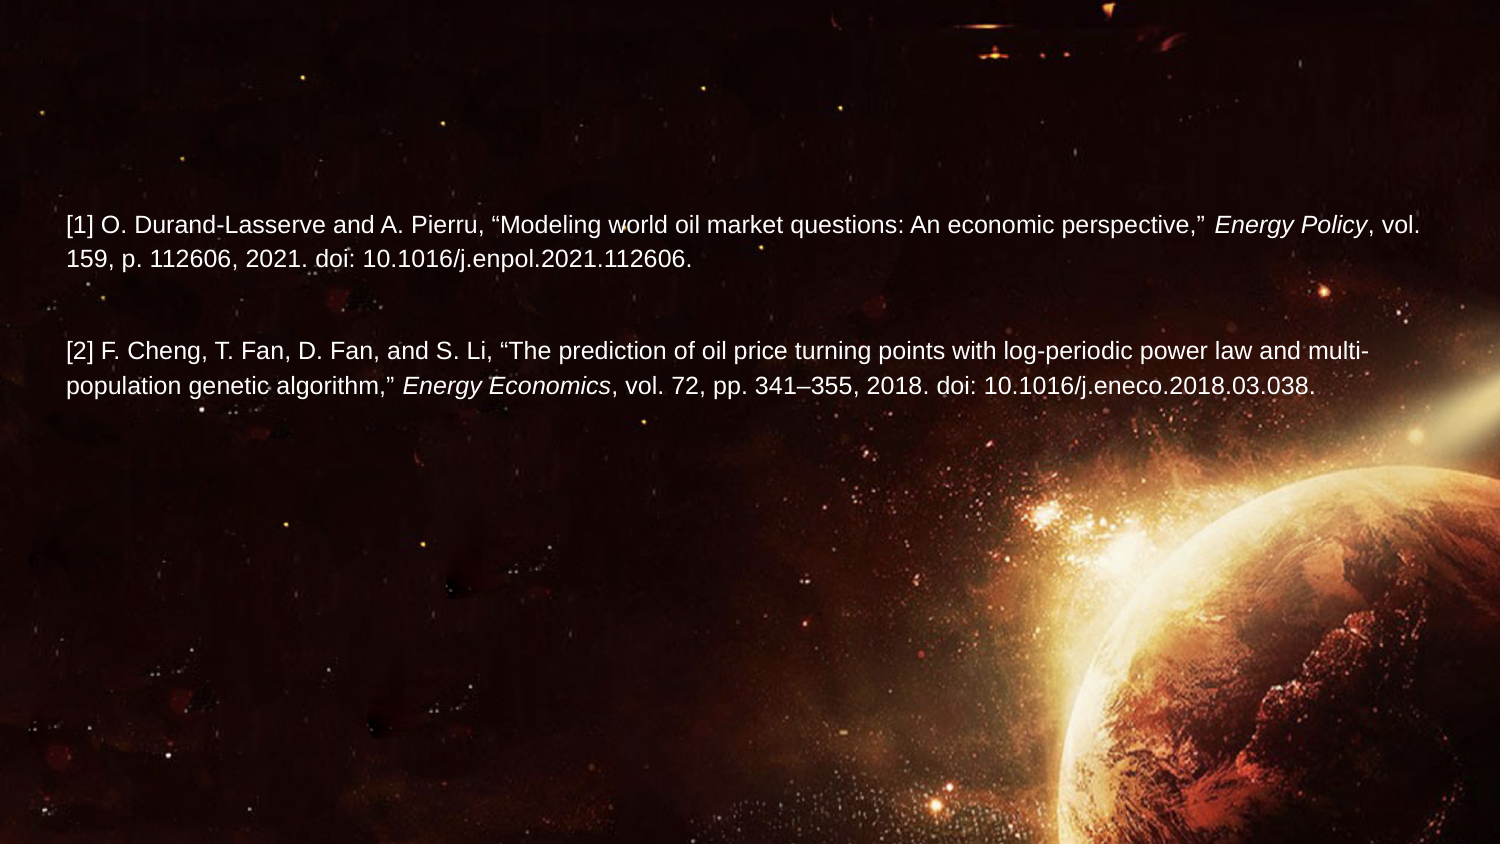

#
[1] O. Durand-Lasserve and A. Pierru, “Modeling world oil market questions: An economic perspective,” Energy Policy, vol. 159, p. 112606, 2021. doi: 10.1016/j.enpol.2021.112606.
[2] F. Cheng, T. Fan, D. Fan, and S. Li, “The prediction of oil price turning points with log-periodic power law and multi-population genetic algorithm,” Energy Economics, vol. 72, pp. 341–355, 2018. doi: 10.1016/j.eneco.2018.03.038.